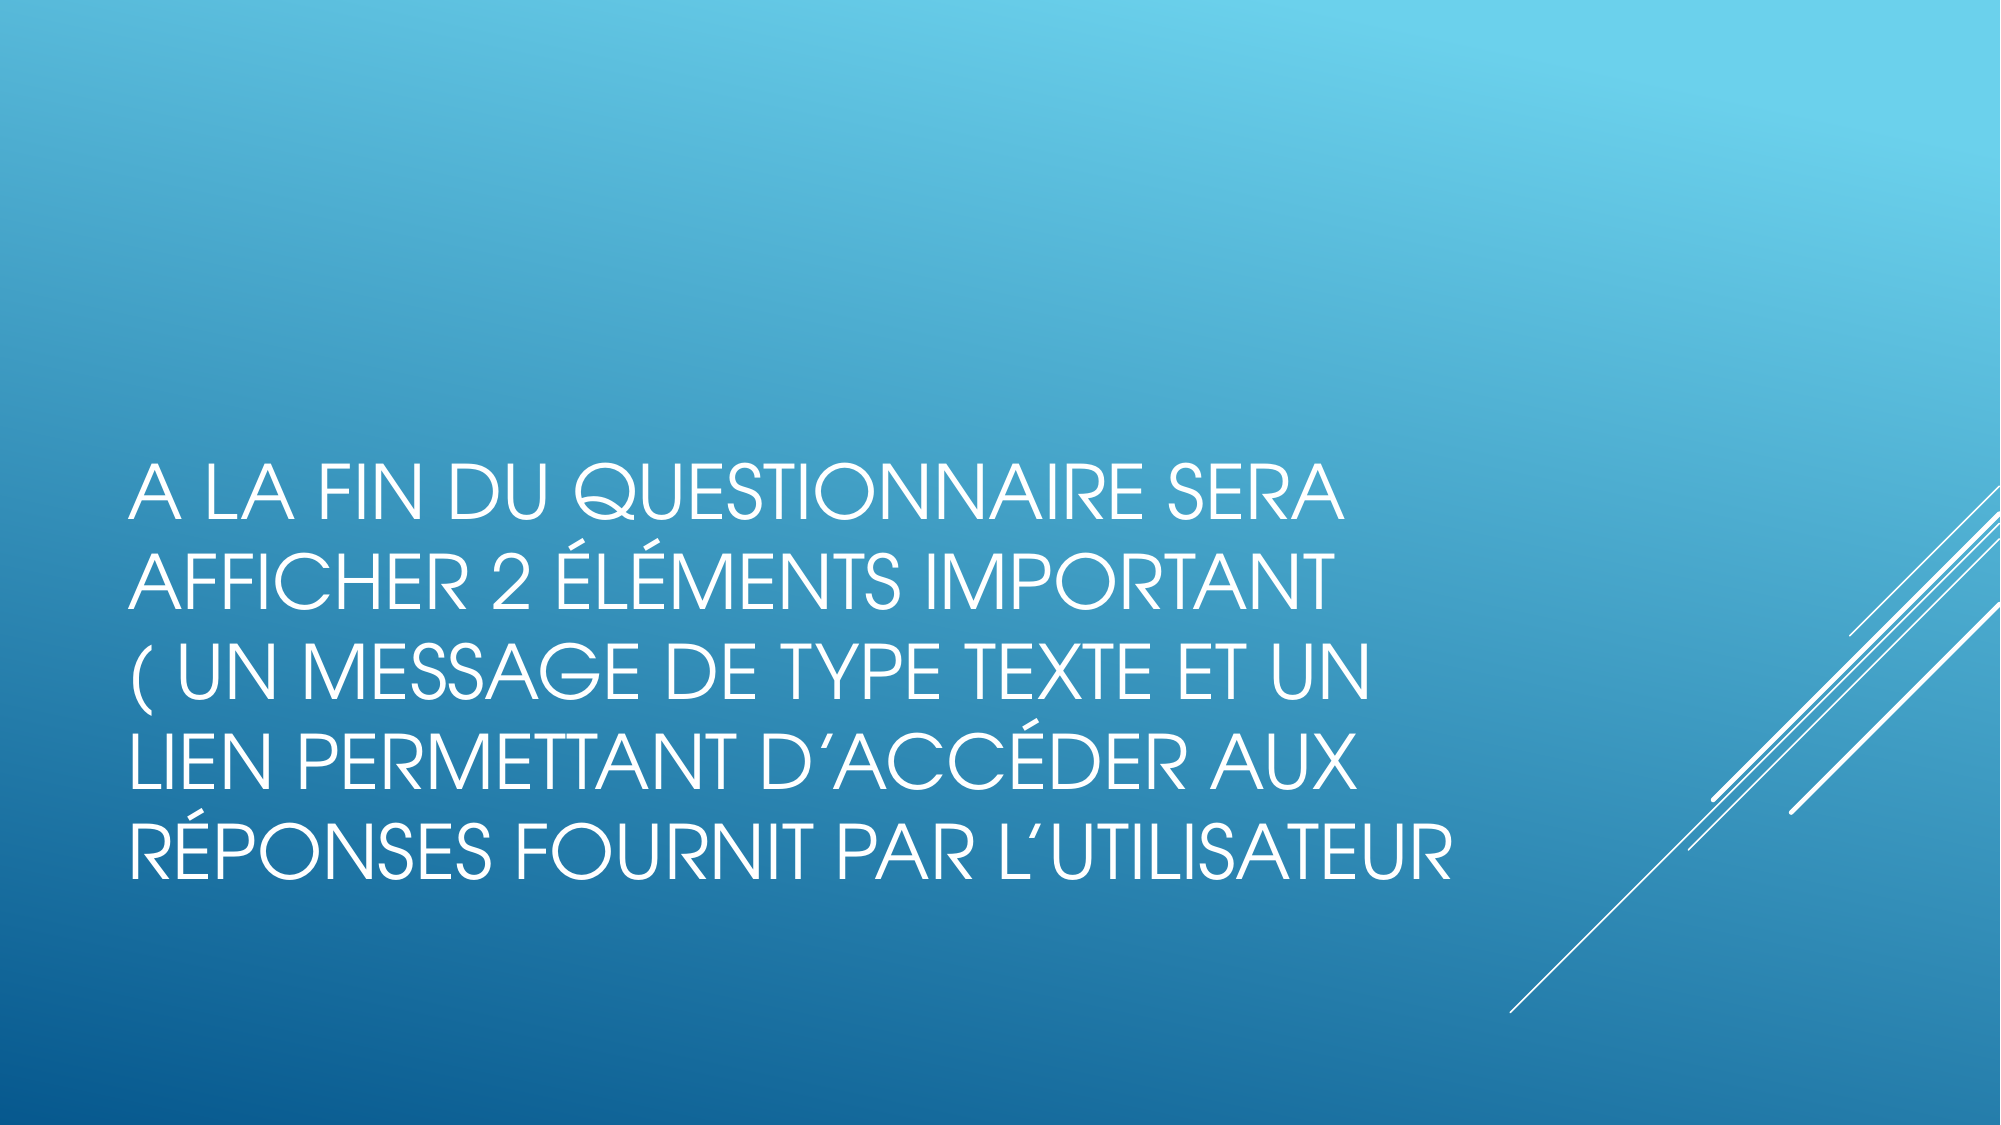

# A la fin du questionnaire sera afficher 2 éléments important ( un message de type texte et un lien permettant d’accéder aux réponses fournit par l’utilisateur